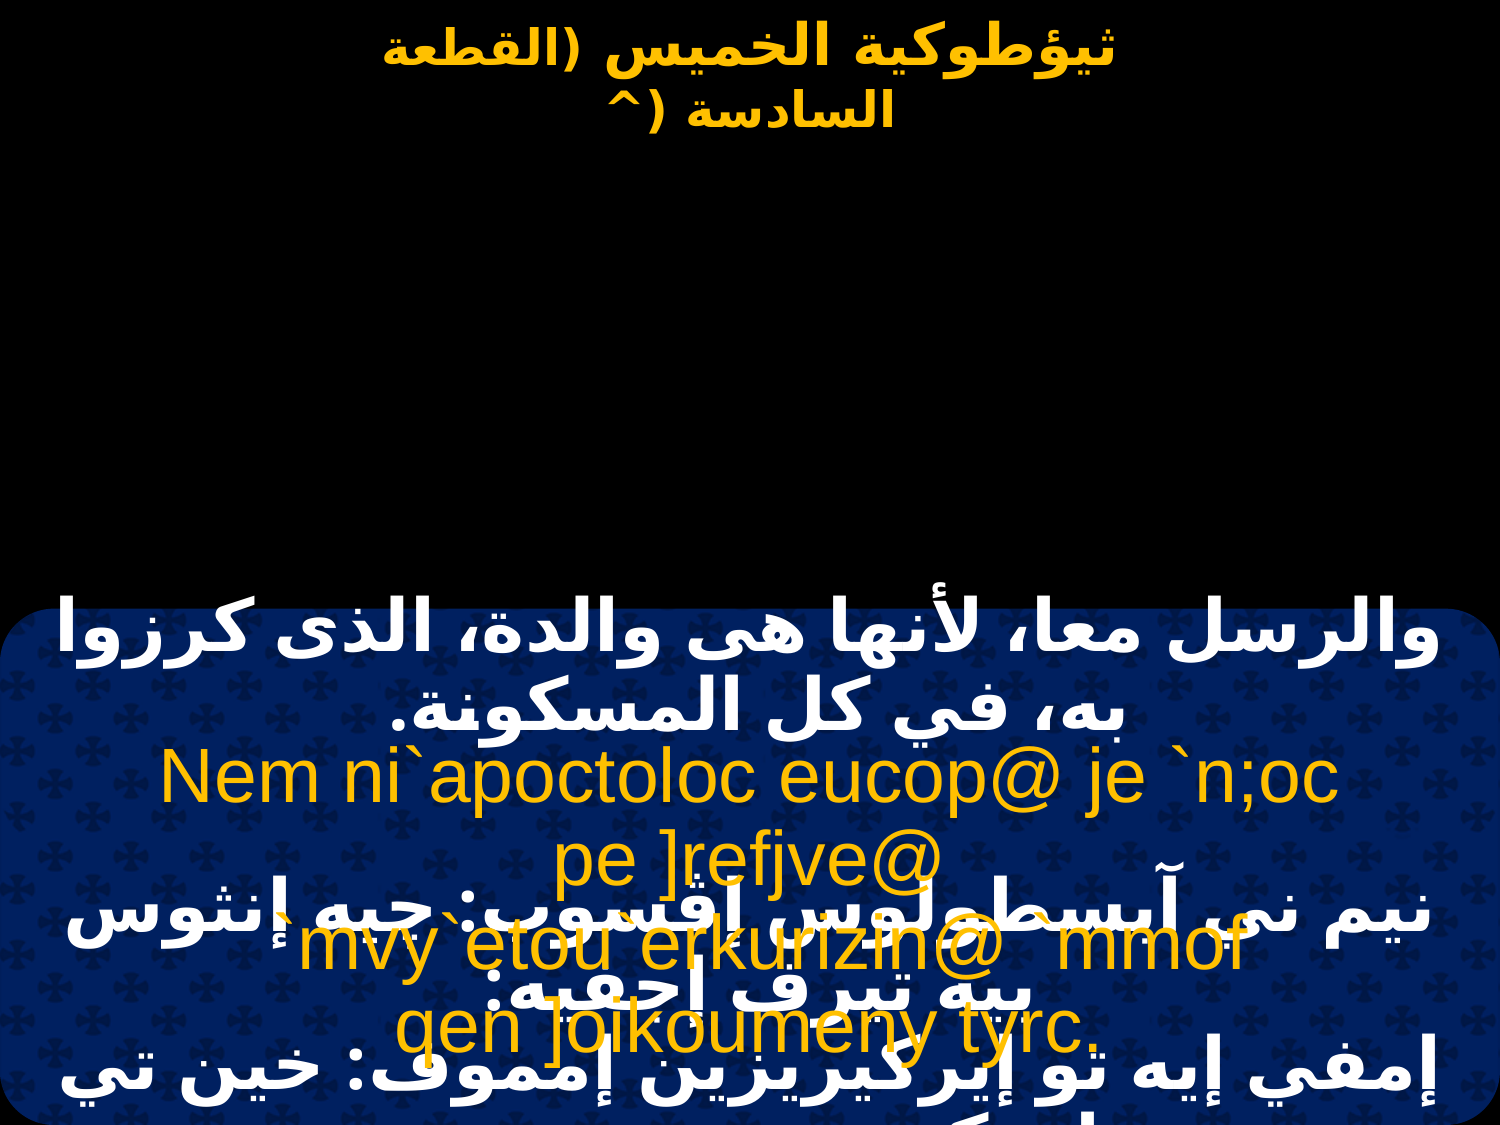

والرسل معا، لأنها هى والدة، الذى كرزوا به، في كل المسكونة.
Nem ni`apoctoloc eucop@ je `n;oc pe ]refjve@
 `mvy`etou`erkurizin@ `mmof qen ]oikoumeny tyrc.
نيم ني آبسطولوس إڤسوب: چيه إنثوس بيه تيرف إجفيه:
إمفي إيه تو إيركيريزين إمموف: خين تي إي كوميه ني تيرس.